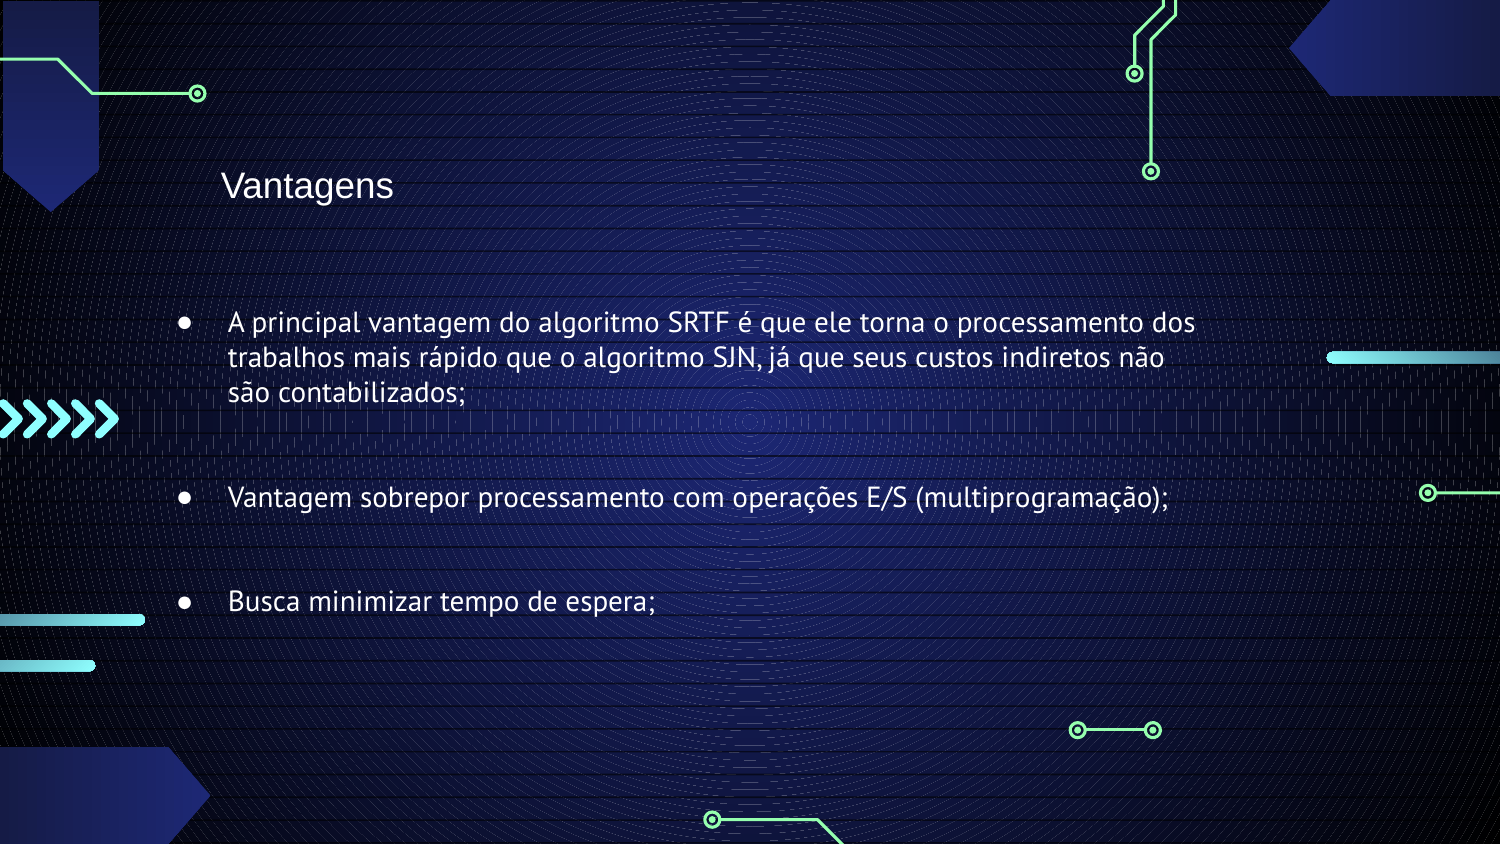

Vantagens

A principal vantagem do algoritmo SRTF é que ele torna o processamento dos trabalhos mais rápido que o algoritmo SJN, já que seus custos indiretos não são contabilizados;

Vantagem sobrepor processamento com operações E/S (multiprogramação);

Busca minimizar tempo de espera;